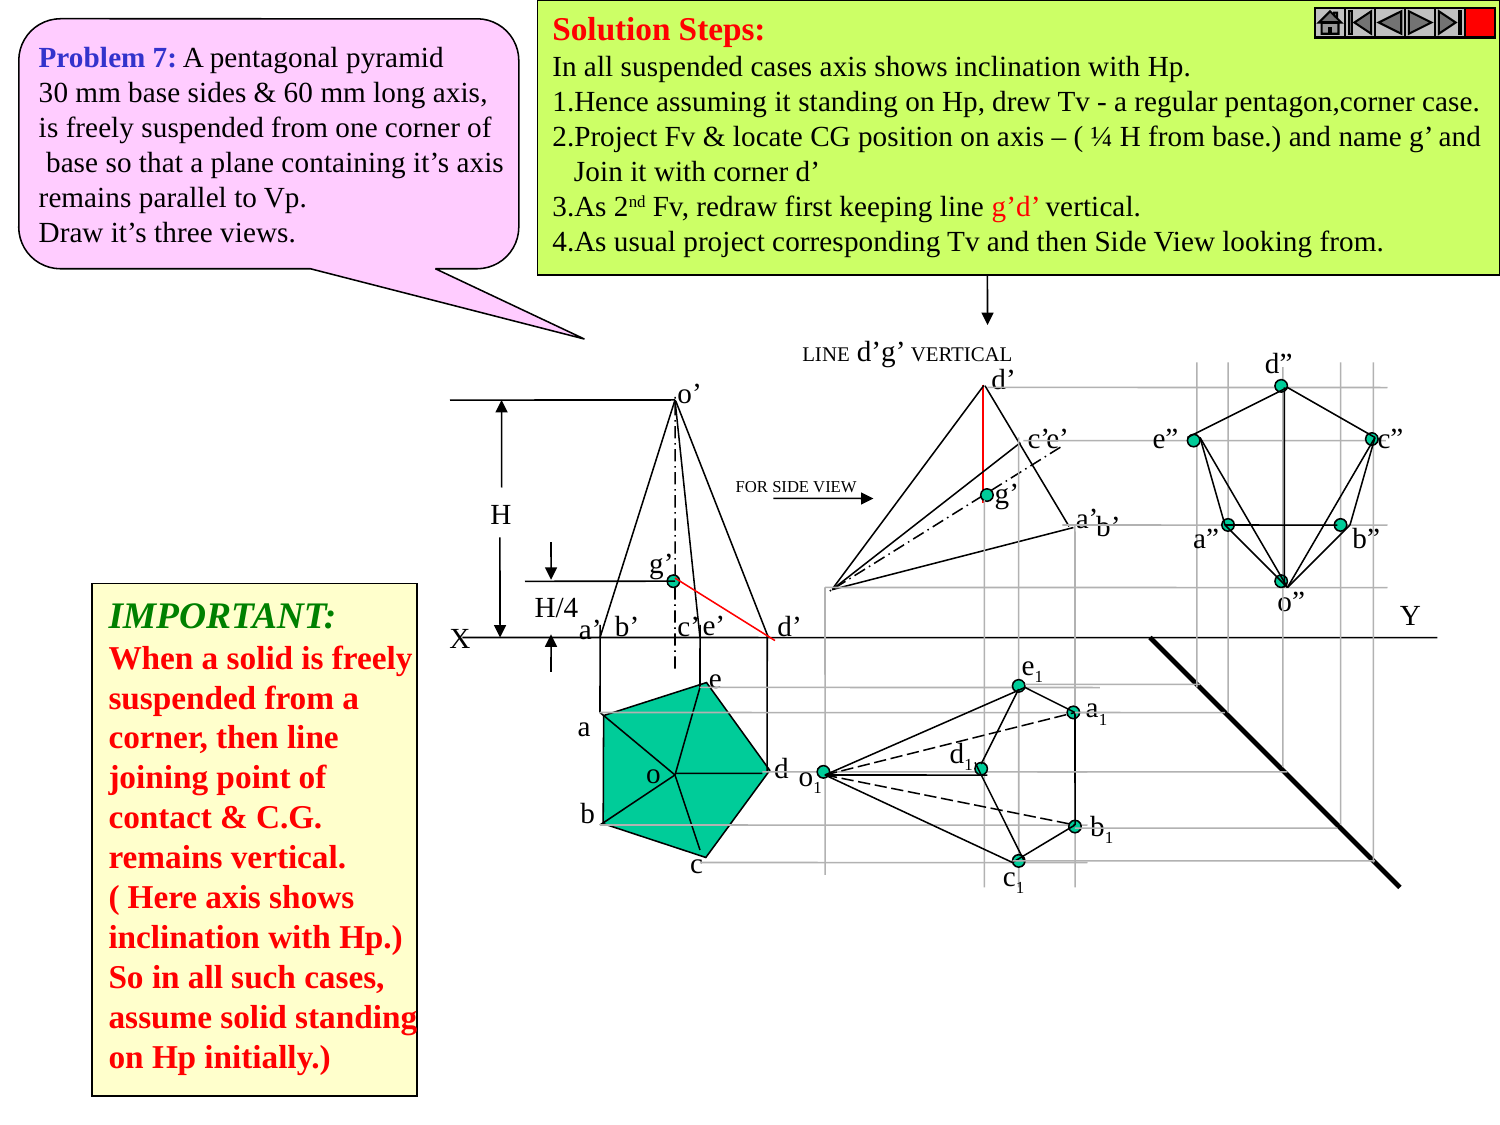

Solution Steps:
In all suspended cases axis shows inclination with Hp.
1.Hence assuming it standing on Hp, drew Tv - a regular pentagon,corner case.
2.Project Fv & locate CG position on axis – ( ¼ H from base.) and name g’ and
   Join it with corner d’
3.As 2nd Fv, redraw first keeping line g’d’ vertical.
4.As usual project corresponding Tv and then Side View looking from.

Problem 7: A pentagonal pyramid
30 mm base sides & 60 mm long axis,
is freely suspended from one corner of
 base so that a plane containing it’s axis
remains parallel to Vp.
Draw it’s three views.

LINE d’g’ VERTICAL
d”
d’

o’
e’
b’
c’
d’
a’

c’
e’
e”
c”

g’
FOR SIDE VIEW
H

a’

b’
a”
b”

g’

o”

H/4

IMPORTANT:
When a solid is freely
suspended from a
corner, then line joining point of contact & C.G. remains vertical.
( Here axis shows  inclination with Hp.)
So in all such cases, assume solid standing on Hp initially.)

Y
X

e1
a1
d1
o1
b1
c1
e
a
d
o
b
c